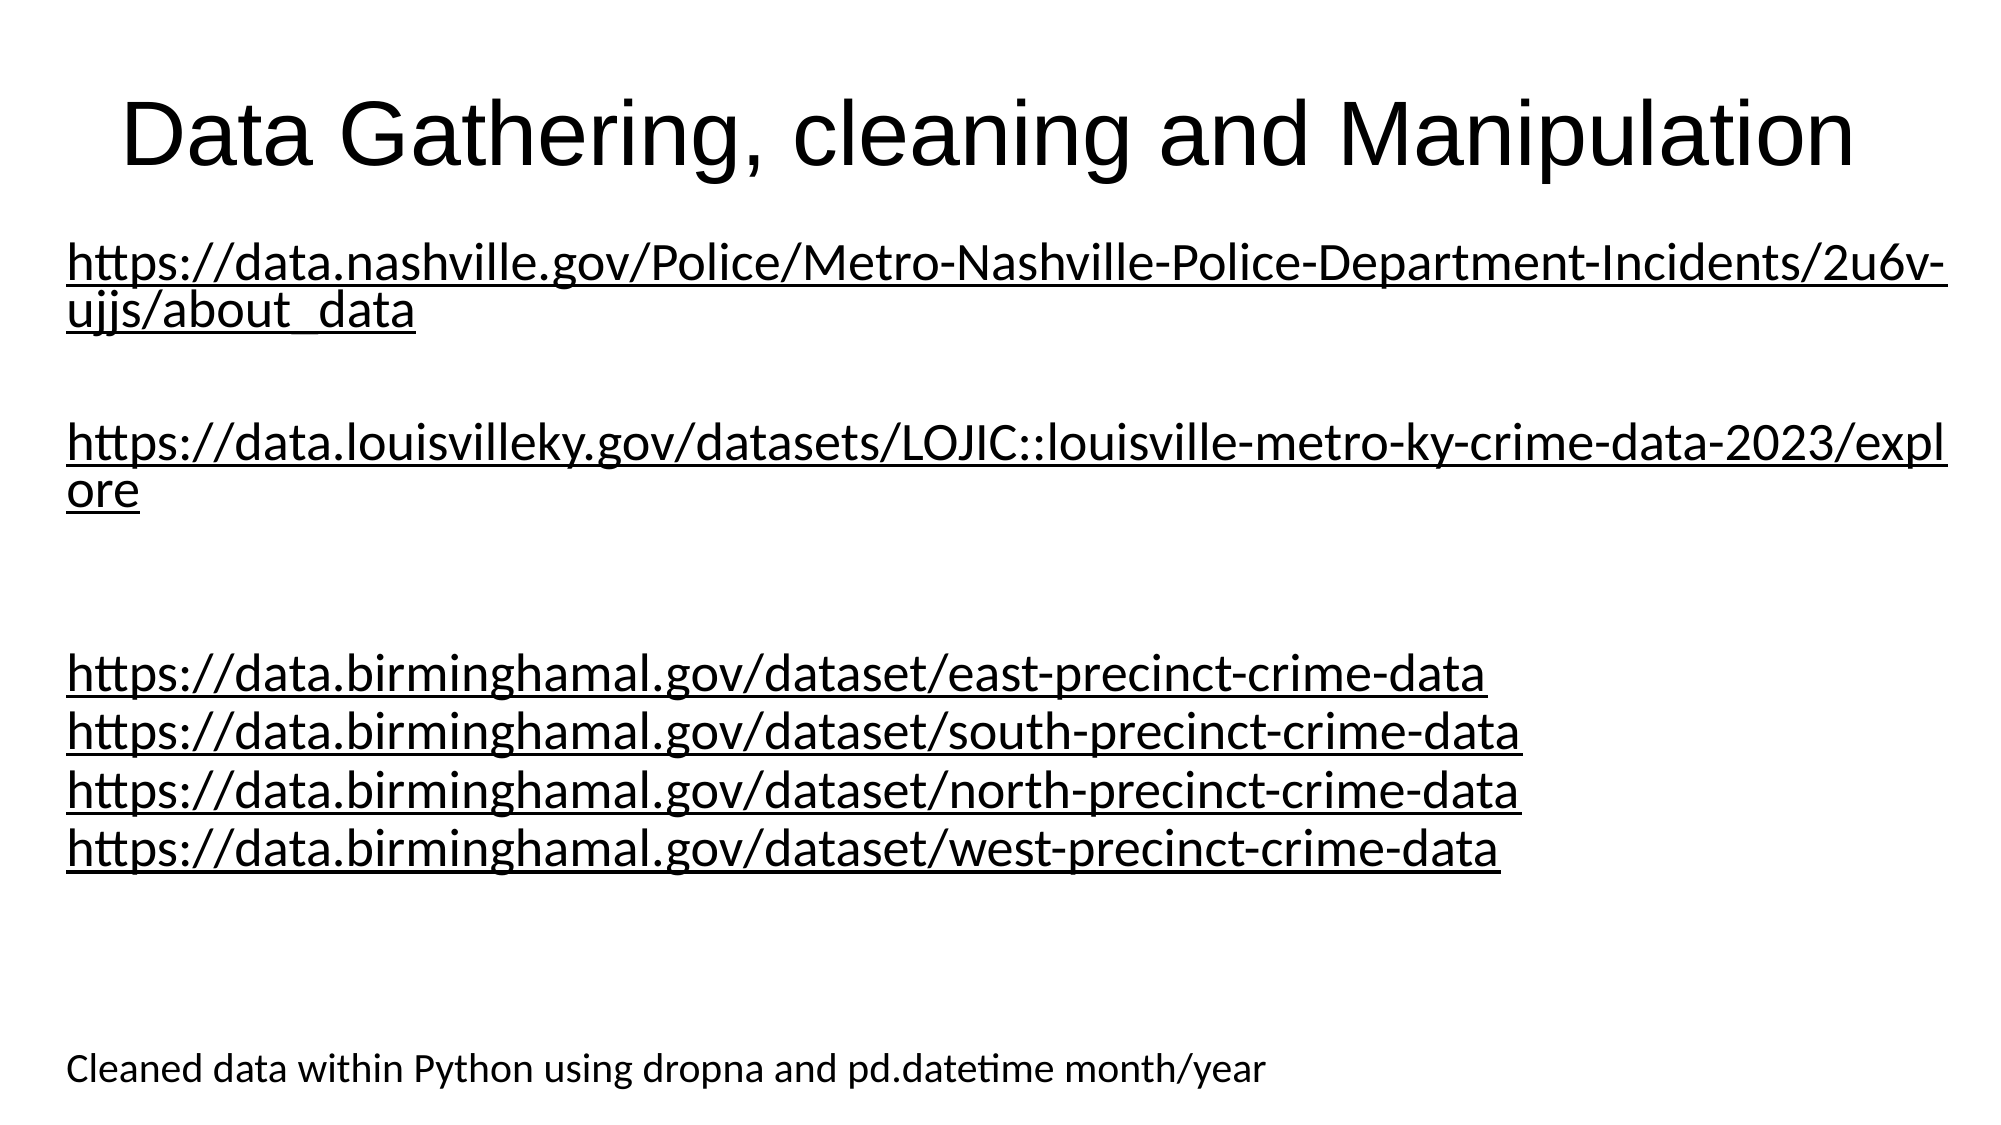

# Data Gathering, cleaning and Manipulation

https://data.nashville.gov/Police/Metro-Nashville-Police-Department-Incidents/2u6v-ujjs/about_data

https://data.louisvilleky.gov/datasets/LOJIC::louisville-metro-ky-crime-data-2023/explore

https://data.birminghamal.gov/dataset/east-precinct-crime-data
https://data.birminghamal.gov/dataset/south-precinct-crime-data
https://data.birminghamal.gov/dataset/north-precinct-crime-data
https://data.birminghamal.gov/dataset/west-precinct-crime-data

Cleaned data within Python using dropna and pd.datetime month/year